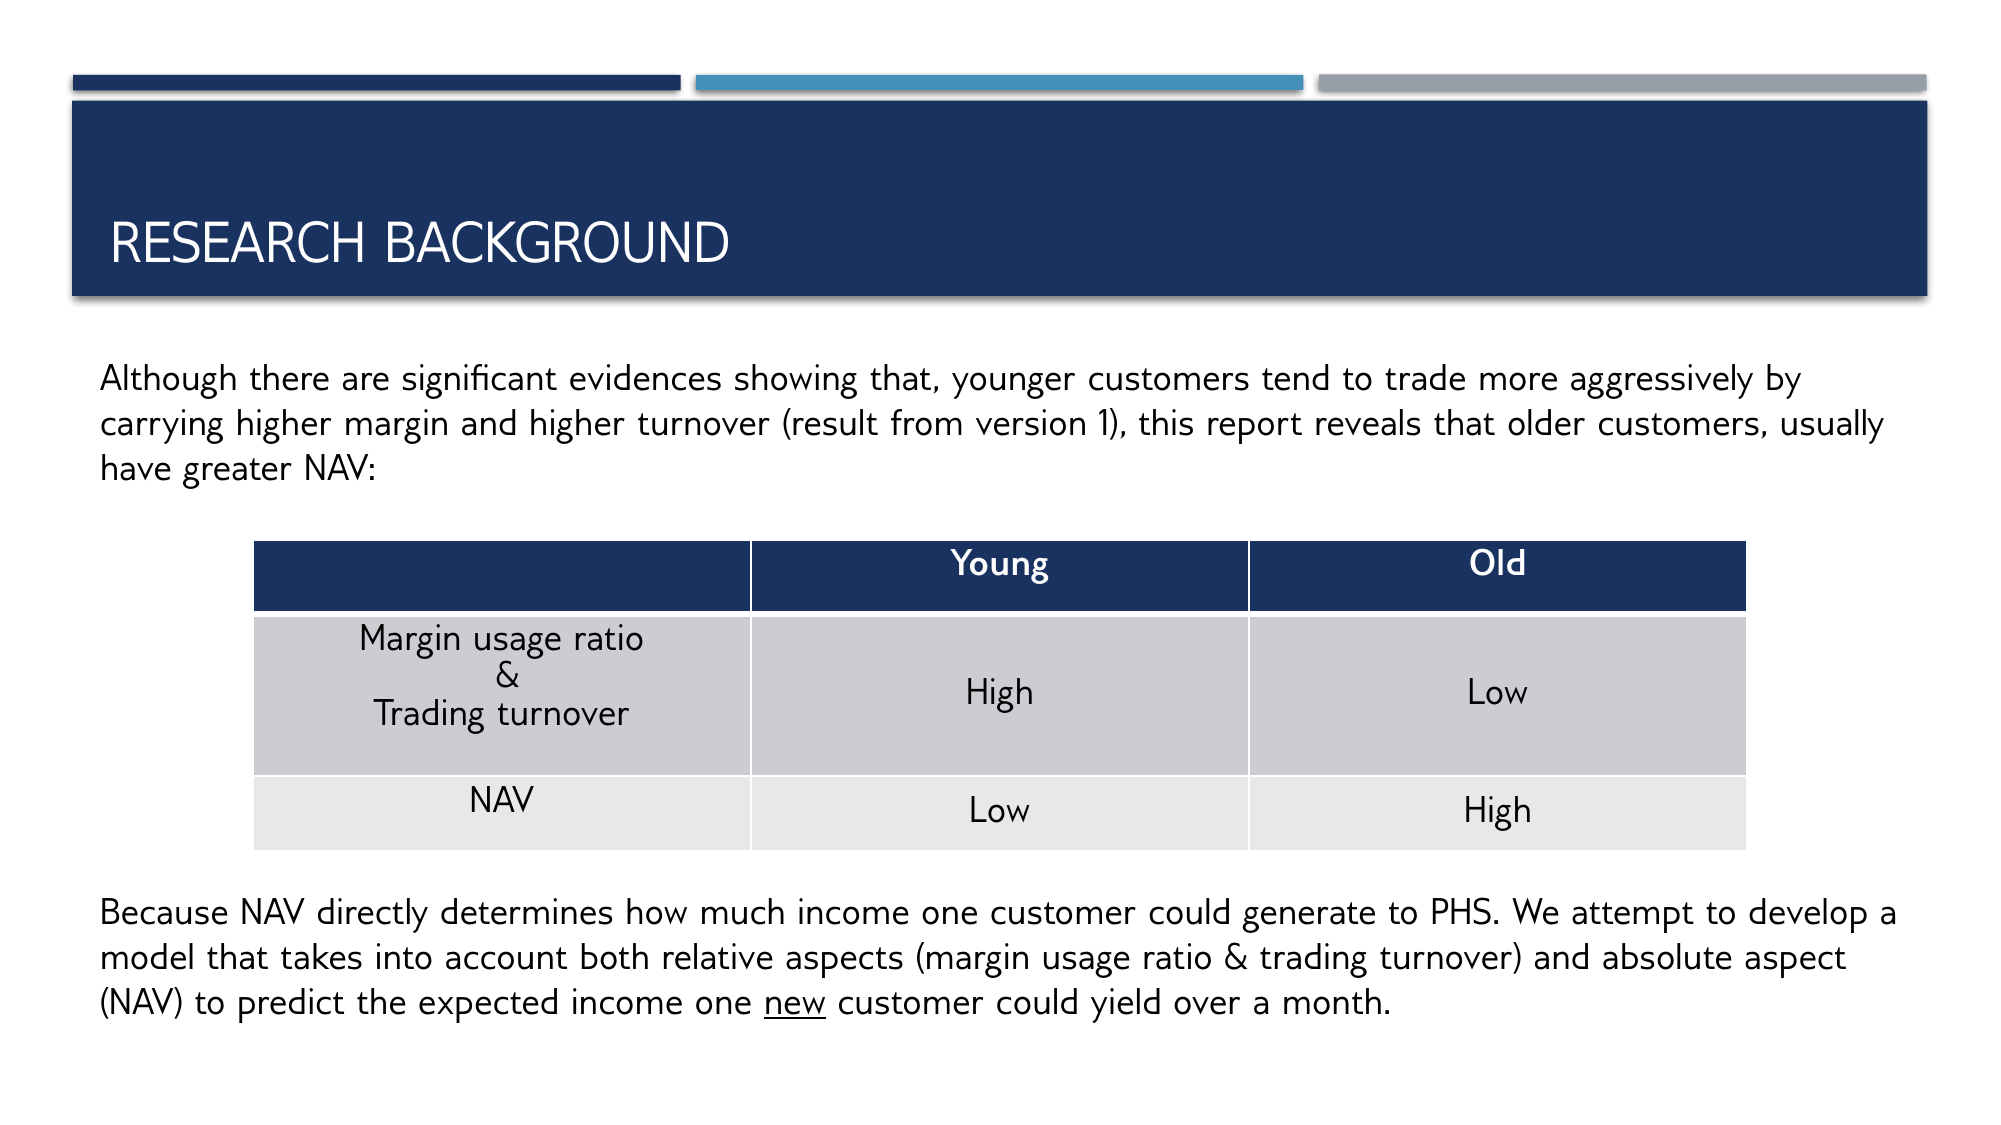

# research background
Although there are significant evidences showing that, younger customers tend to trade more aggressively by carrying higher margin and higher turnover (result from version 1), this report reveals that older customers, usually have greater NAV:
|  | Young | Old |
| --- | --- | --- |
| Margin usage ratio & Trading turnover | High | Low |
| NAV | Low | High |
Because NAV directly determines how much income one customer could generate to PHS. We attempt to develop a model that takes into account both relative aspects (margin usage ratio & trading turnover) and absolute aspect (NAV) to predict the expected income one new customer could yield over a month.